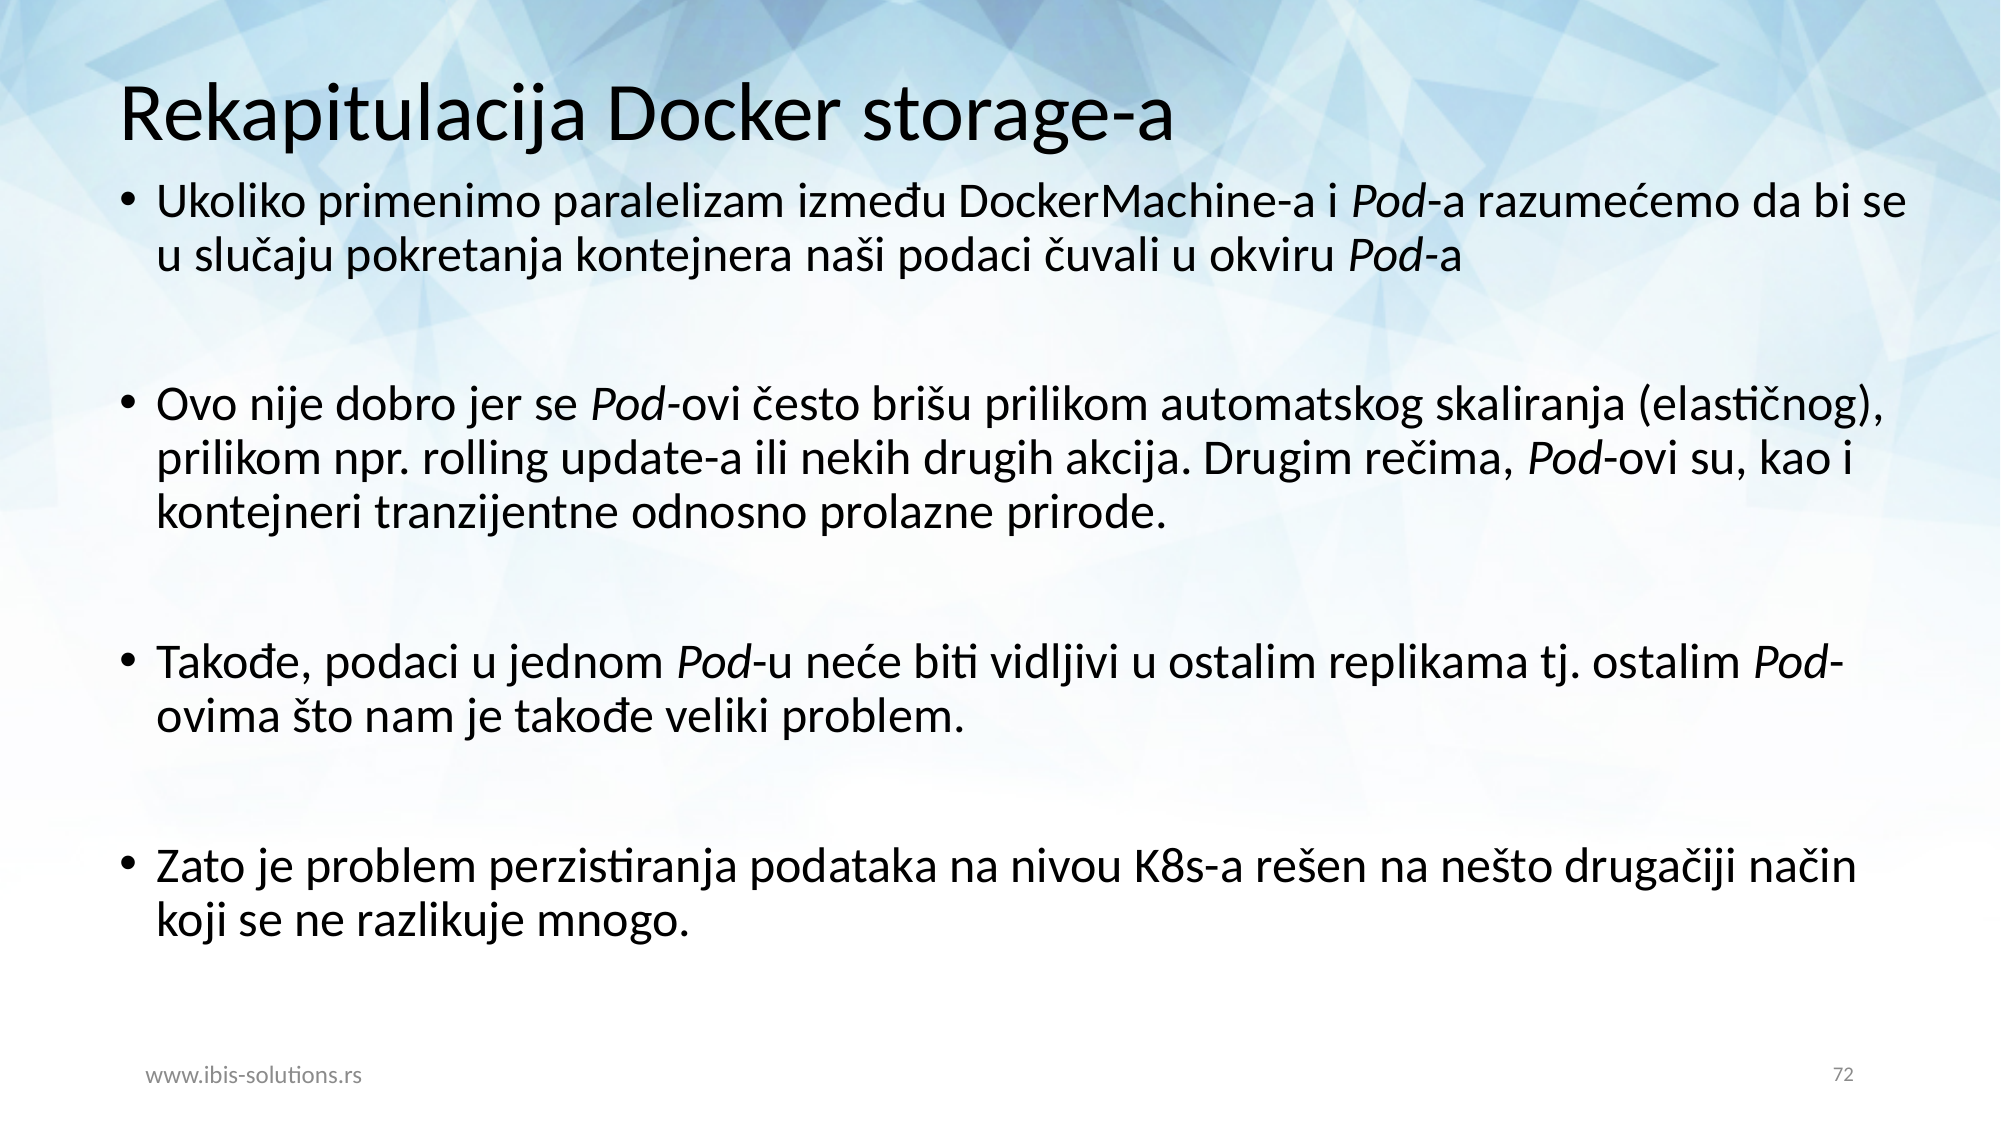

Rekapitulacija Docker storage-a

Ukoliko primenimo paralelizam između DockerMachine-a i Pod-a razumećemo da bi se u slučaju pokretanja kontejnera naši podaci čuvali u okviru Pod-a

Ovo nije dobro jer se Pod-ovi često brišu prilikom automatskog skaliranja (elastičnog), prilikom npr. rolling update-a ili nekih drugih akcija. Drugim rečima, Pod-ovi su, kao i kontejneri tranzijentne odnosno prolazne prirode.

Takođe, podaci u jednom Pod-u neće biti vidljivi u ostalim replikama tj. ostalim Pod-ovima što nam je takođe veliki problem.

Zato je problem perzistiranja podataka na nivou K8s-a rešen na nešto drugačiji način koji se ne razlikuje mnogo.

www.ibis-solutions.rs
72
72